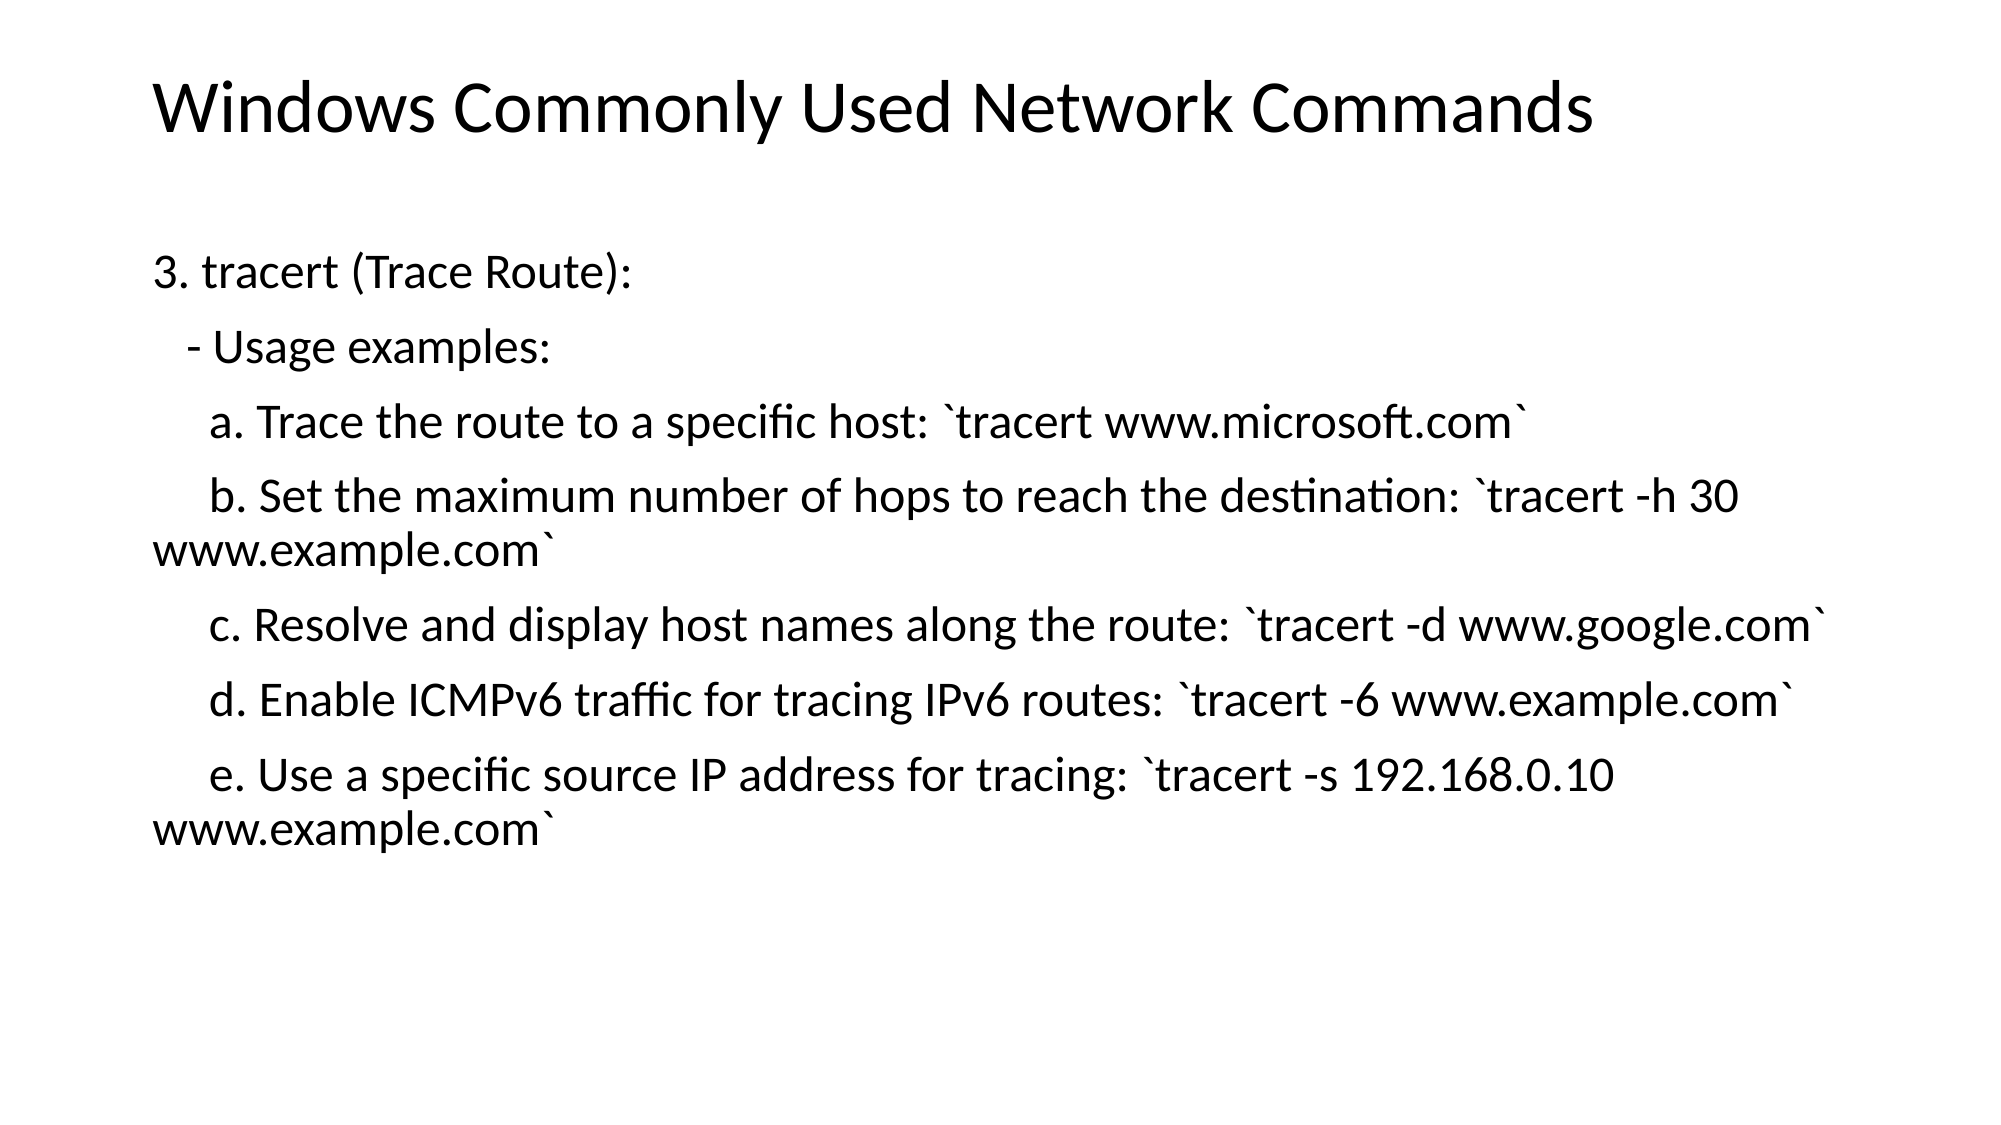

# Windows Commonly Used Network Commands

3. tracert (Trace Route):
   - Usage examples:
     a. Trace the route to a specific host: `tracert www.microsoft.com`
     b. Set the maximum number of hops to reach the destination: `tracert -h 30 www.example.com`
     c. Resolve and display host names along the route: `tracert -d www.google.com`
     d. Enable ICMPv6 traffic for tracing IPv6 routes: `tracert -6 www.example.com`
     e. Use a specific source IP address for tracing: `tracert -s 192.168.0.10 www.example.com`